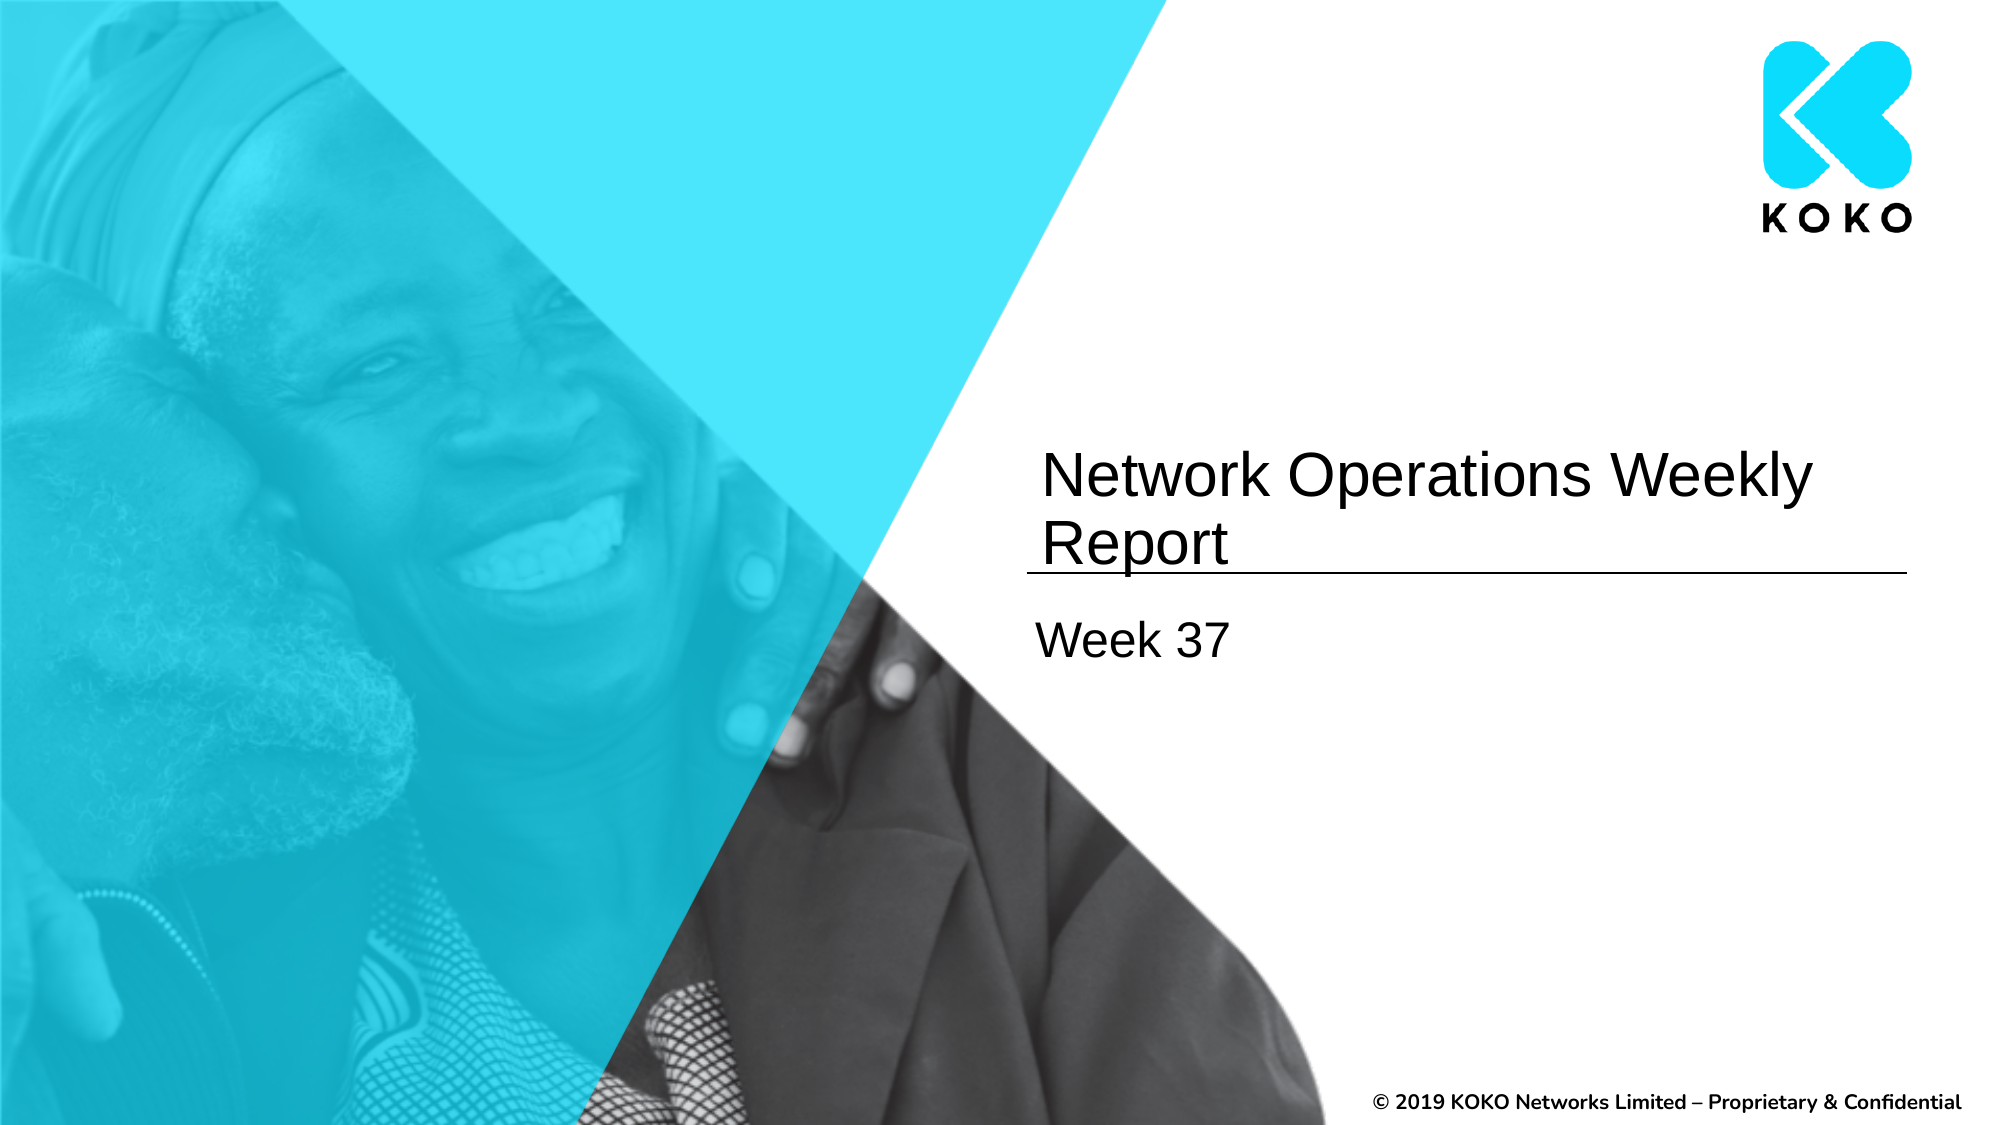

# Network Operations Weekly Report
Week 37